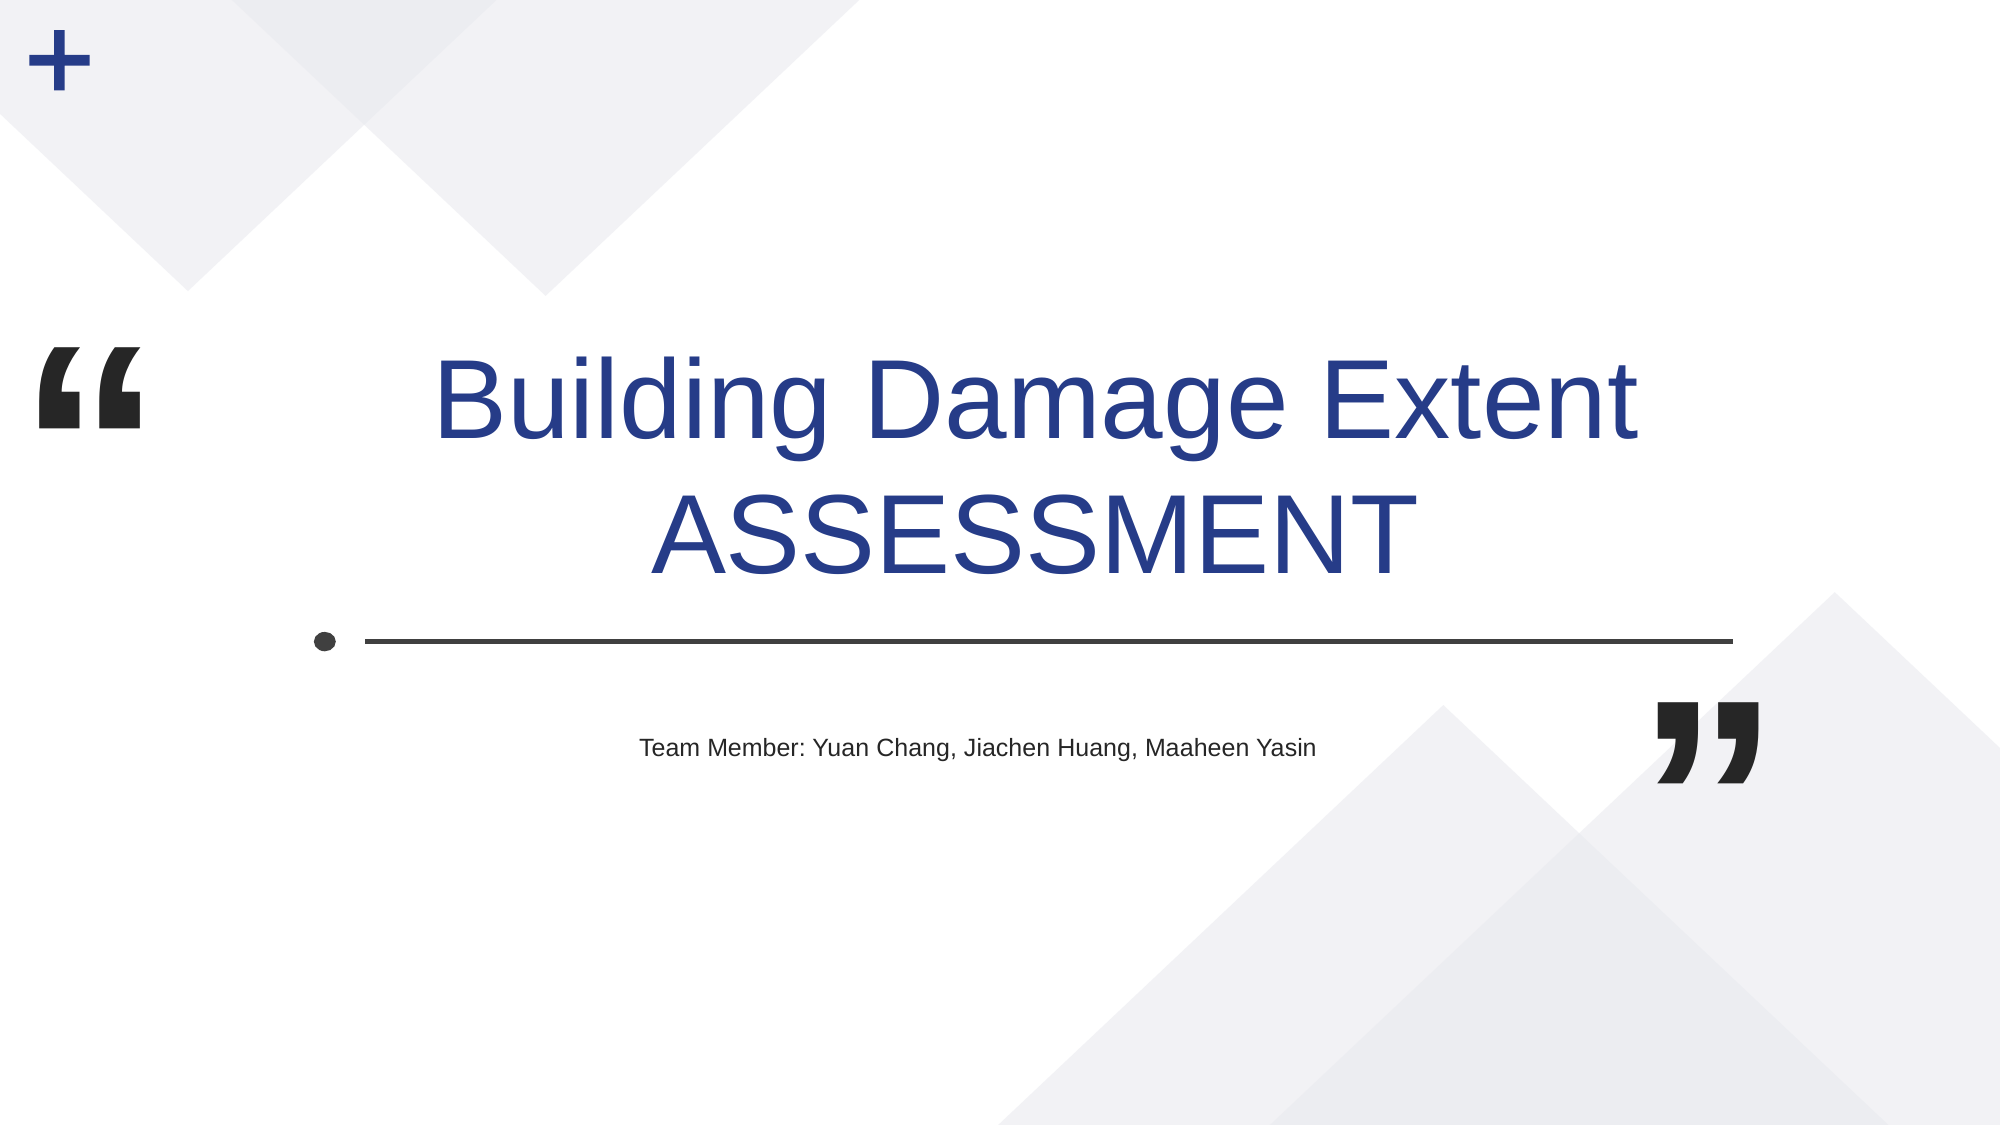

“
Building Damage Extent ASSESSMENT

”

Team Member: Yuan Chang, Jiachen Huang, Maaheen Yasin